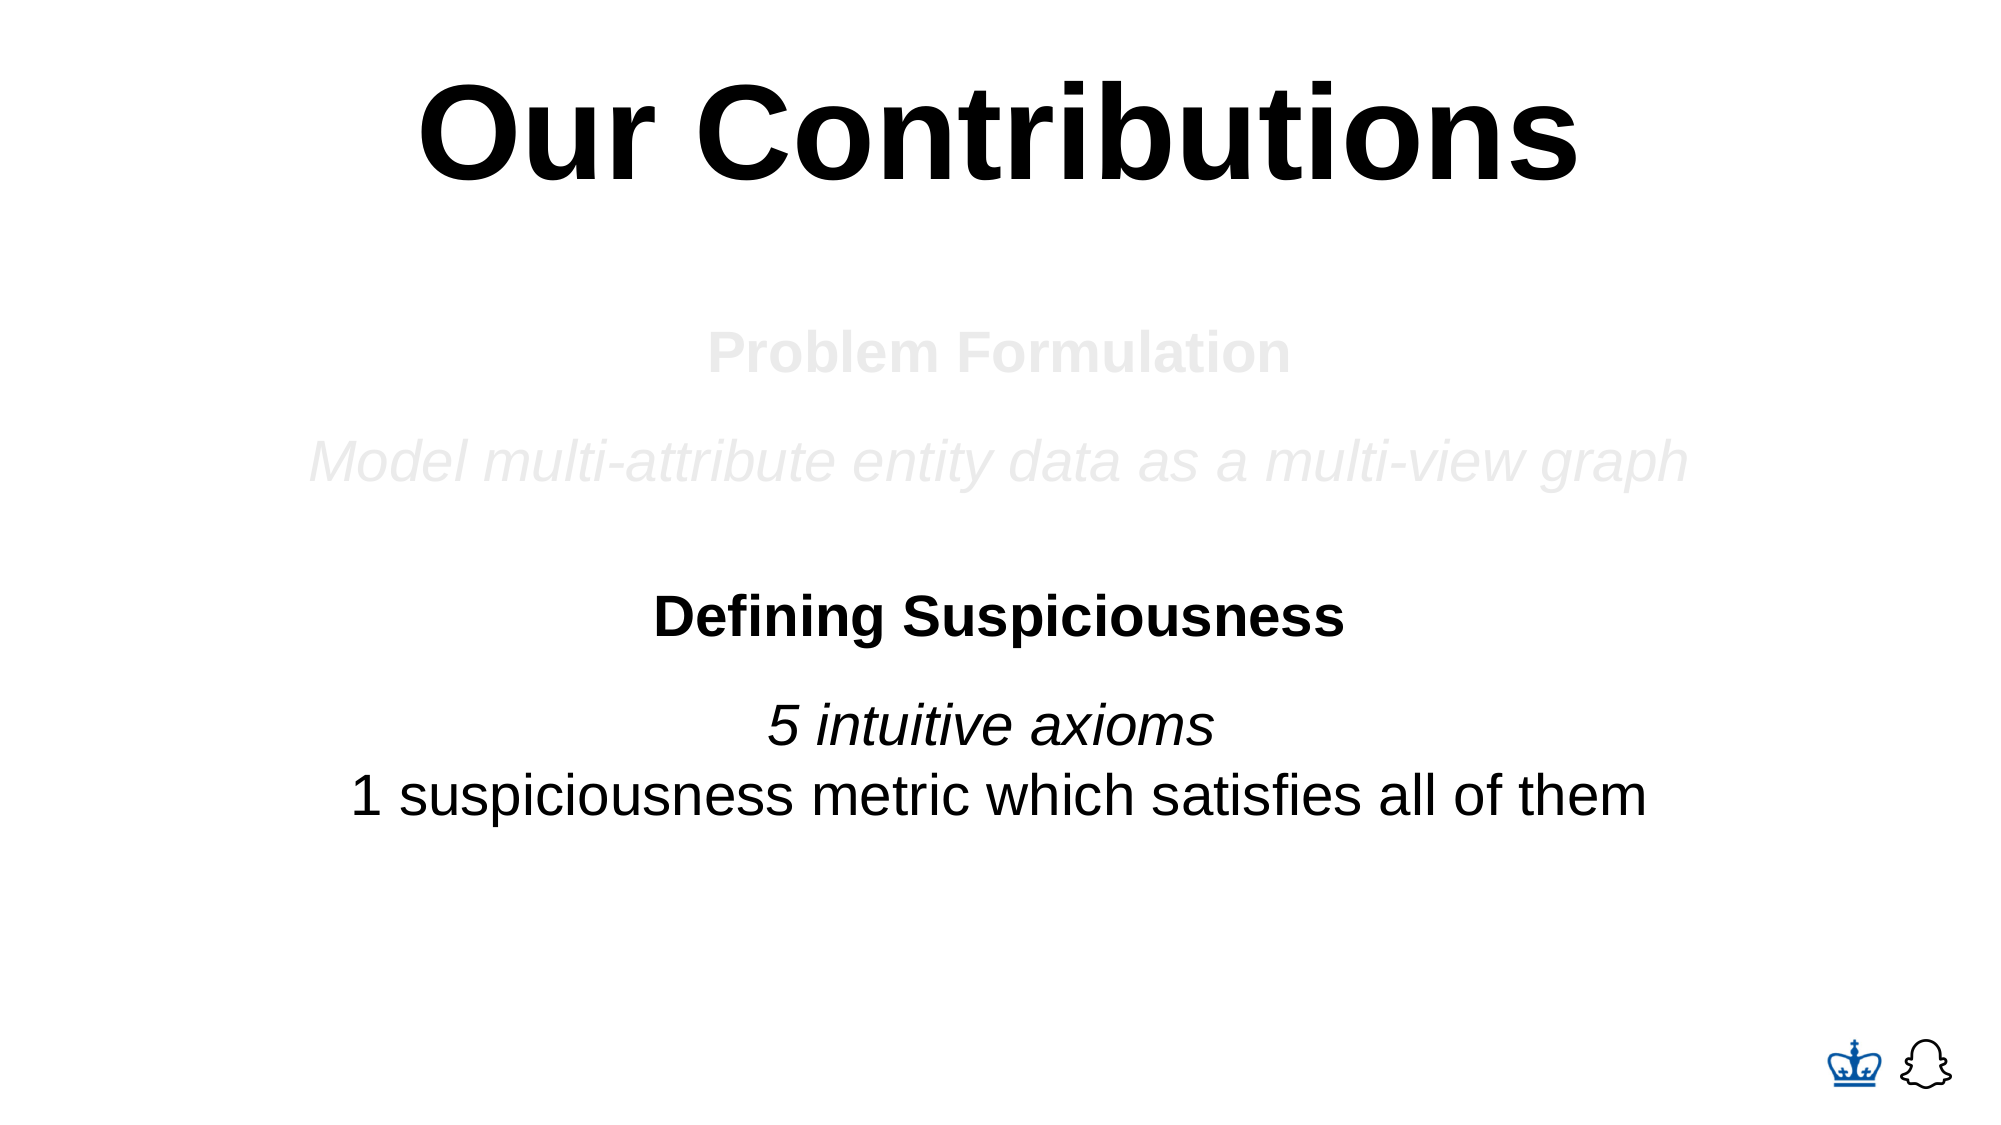

# Our Contributions
Problem Formulation

Model multi-attribute entity data as a multi-view graph

Defining Suspiciousness
5 intuitive axioms
1 suspiciousness metric which satisfies all of them